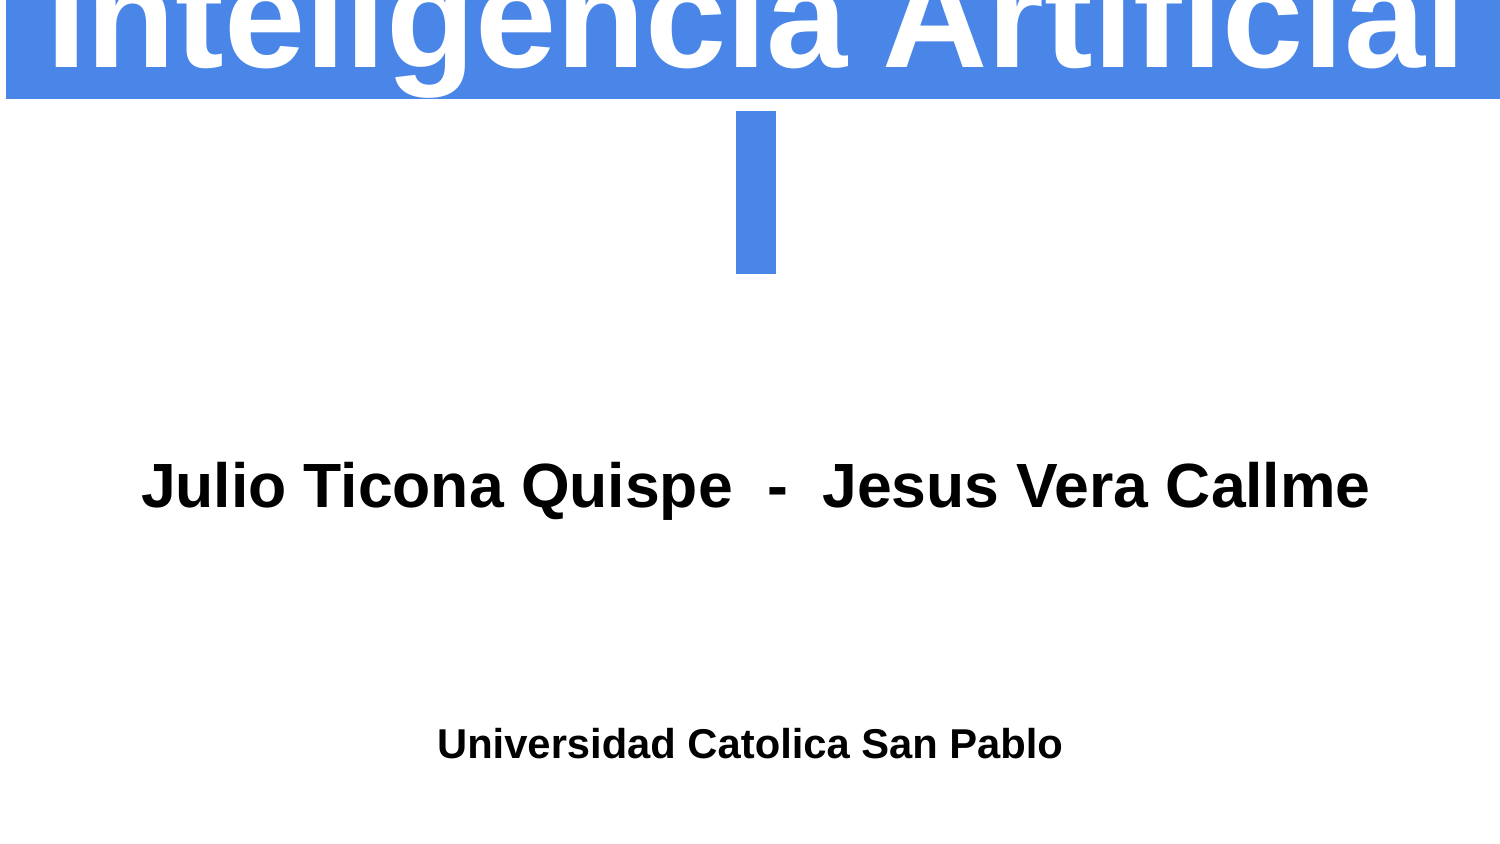

# Inteligencia Artificial
Julio Ticona Quispe  -  Jesus Vera Callme

Universidad Catolica San Pablo